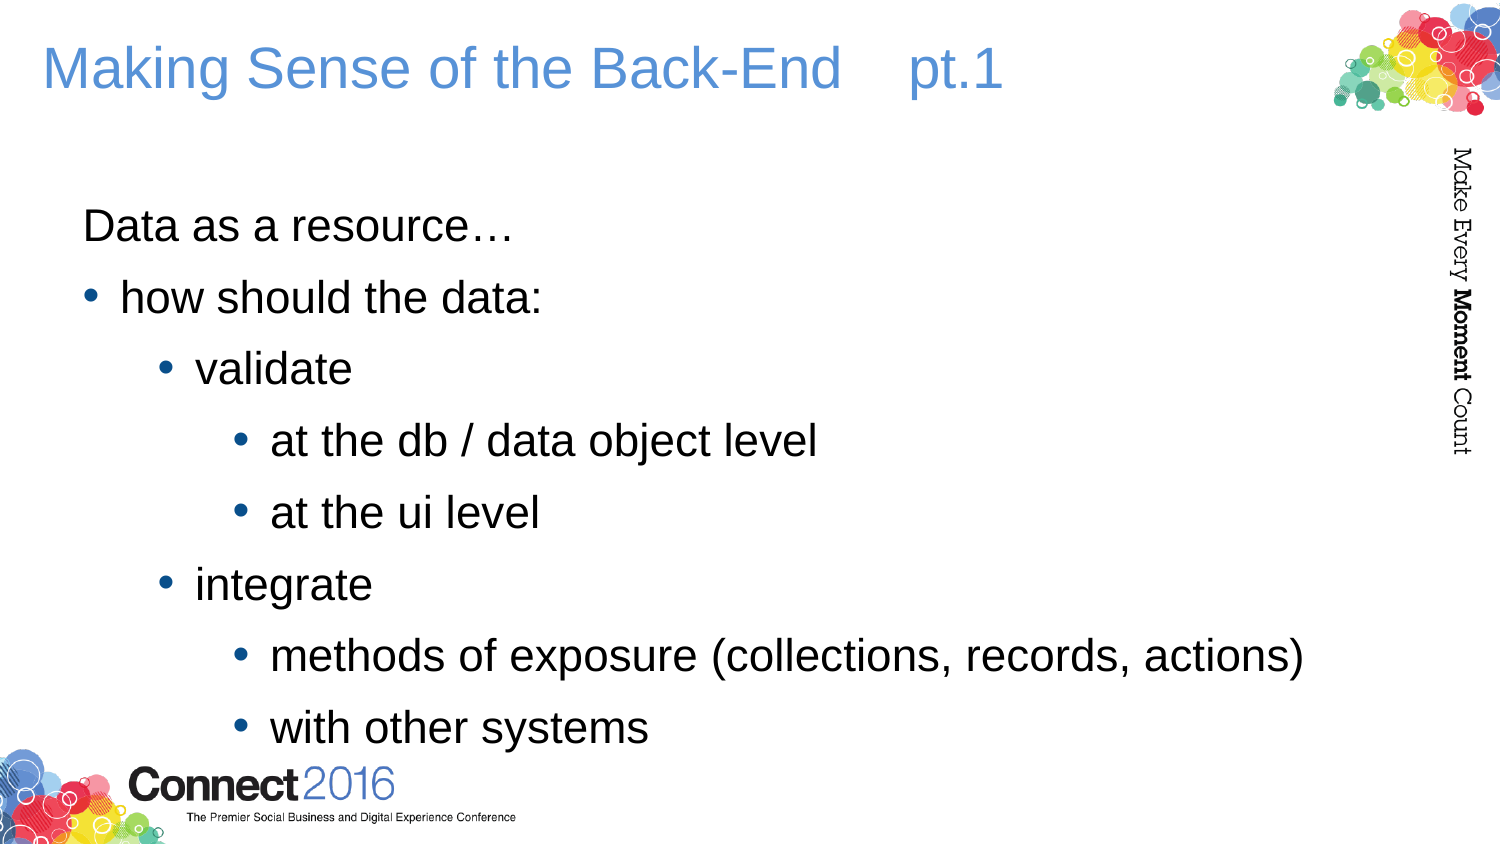

# Making Sense of the Back-End    pt.1
Data as a resource…
how should the data:
validate
at the db / data object level
at the ui level
integrate
methods of exposure (collections, records, actions)
with other systems